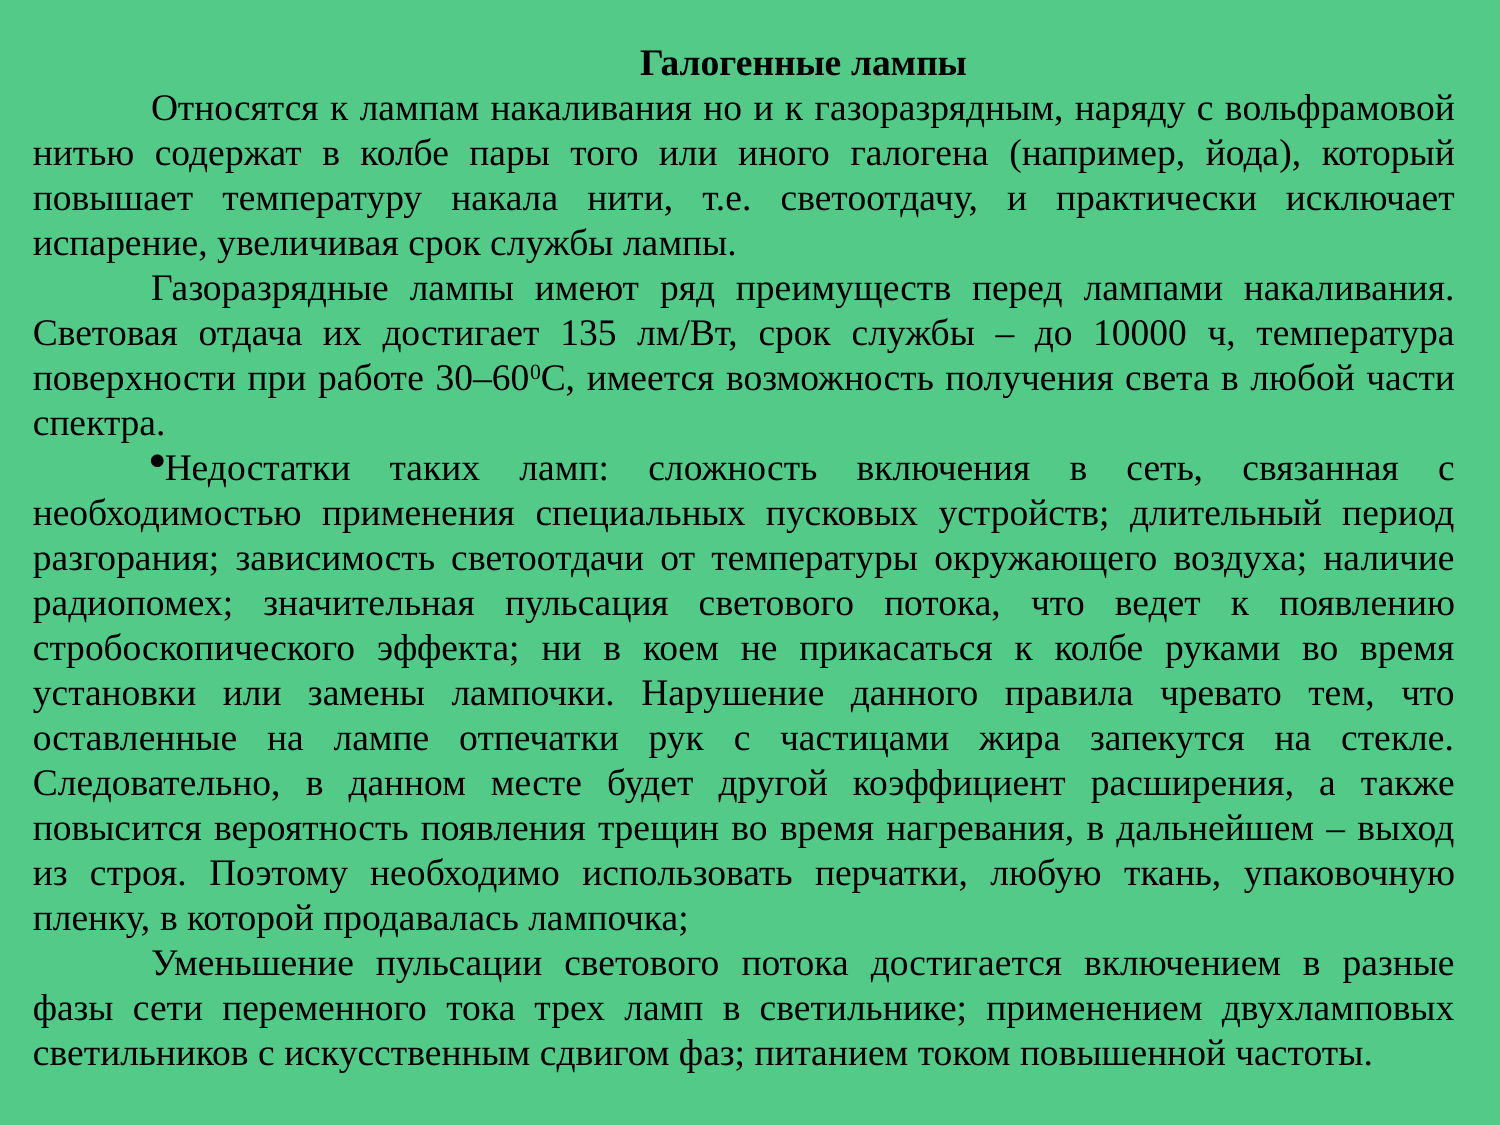

Галогенные лампы
Относятся к лампам накаливания но и к газоразрядным, наряду с вольфрамовой нитью содержат в колбе пары того или иного галогена (например, йода), который повышает температуру накала нити, т.е. светоотдачу, и практически исключает испарение, увеличивая срок службы лампы.
Газоразрядные лампы имеют ряд преимуществ перед лампами накаливания. Световая отдача их достигает 135 лм/Вт, срок службы – до 10000 ч, температура поверхности при работе 30–600С, имеется возможность получения света в любой части спектра.
Недостатки таких ламп: сложность включения в сеть, связанная с необходимостью применения специальных пусковых устройств; длительный период разгорания; зависимость светоотдачи от температуры окружающего воздуха; наличие радиопомех; значительная пульсация светового потока, что ведет к появлению стробоскопического эффекта; ни в коем не прикасаться к колбе руками во время установки или замены лампочки. Нарушение данного правила чревато тем, что оставленные на лампе отпечатки рук с частицами жира запекутся на стекле. Следовательно, в данном месте будет другой коэффициент расширения, а также повысится вероятность появления трещин во время нагревания, в дальнейшем – выход из строя. Поэтому необходимо использовать перчатки, любую ткань, упаковочную пленку, в которой продавалась лампочка;
Уменьшение пульсации светового потока достигается включением в разные фазы сети переменного тока трех ламп в светильнике; применением двухламповых светильников с искусственным сдвигом фаз; питанием током повышенной частоты.